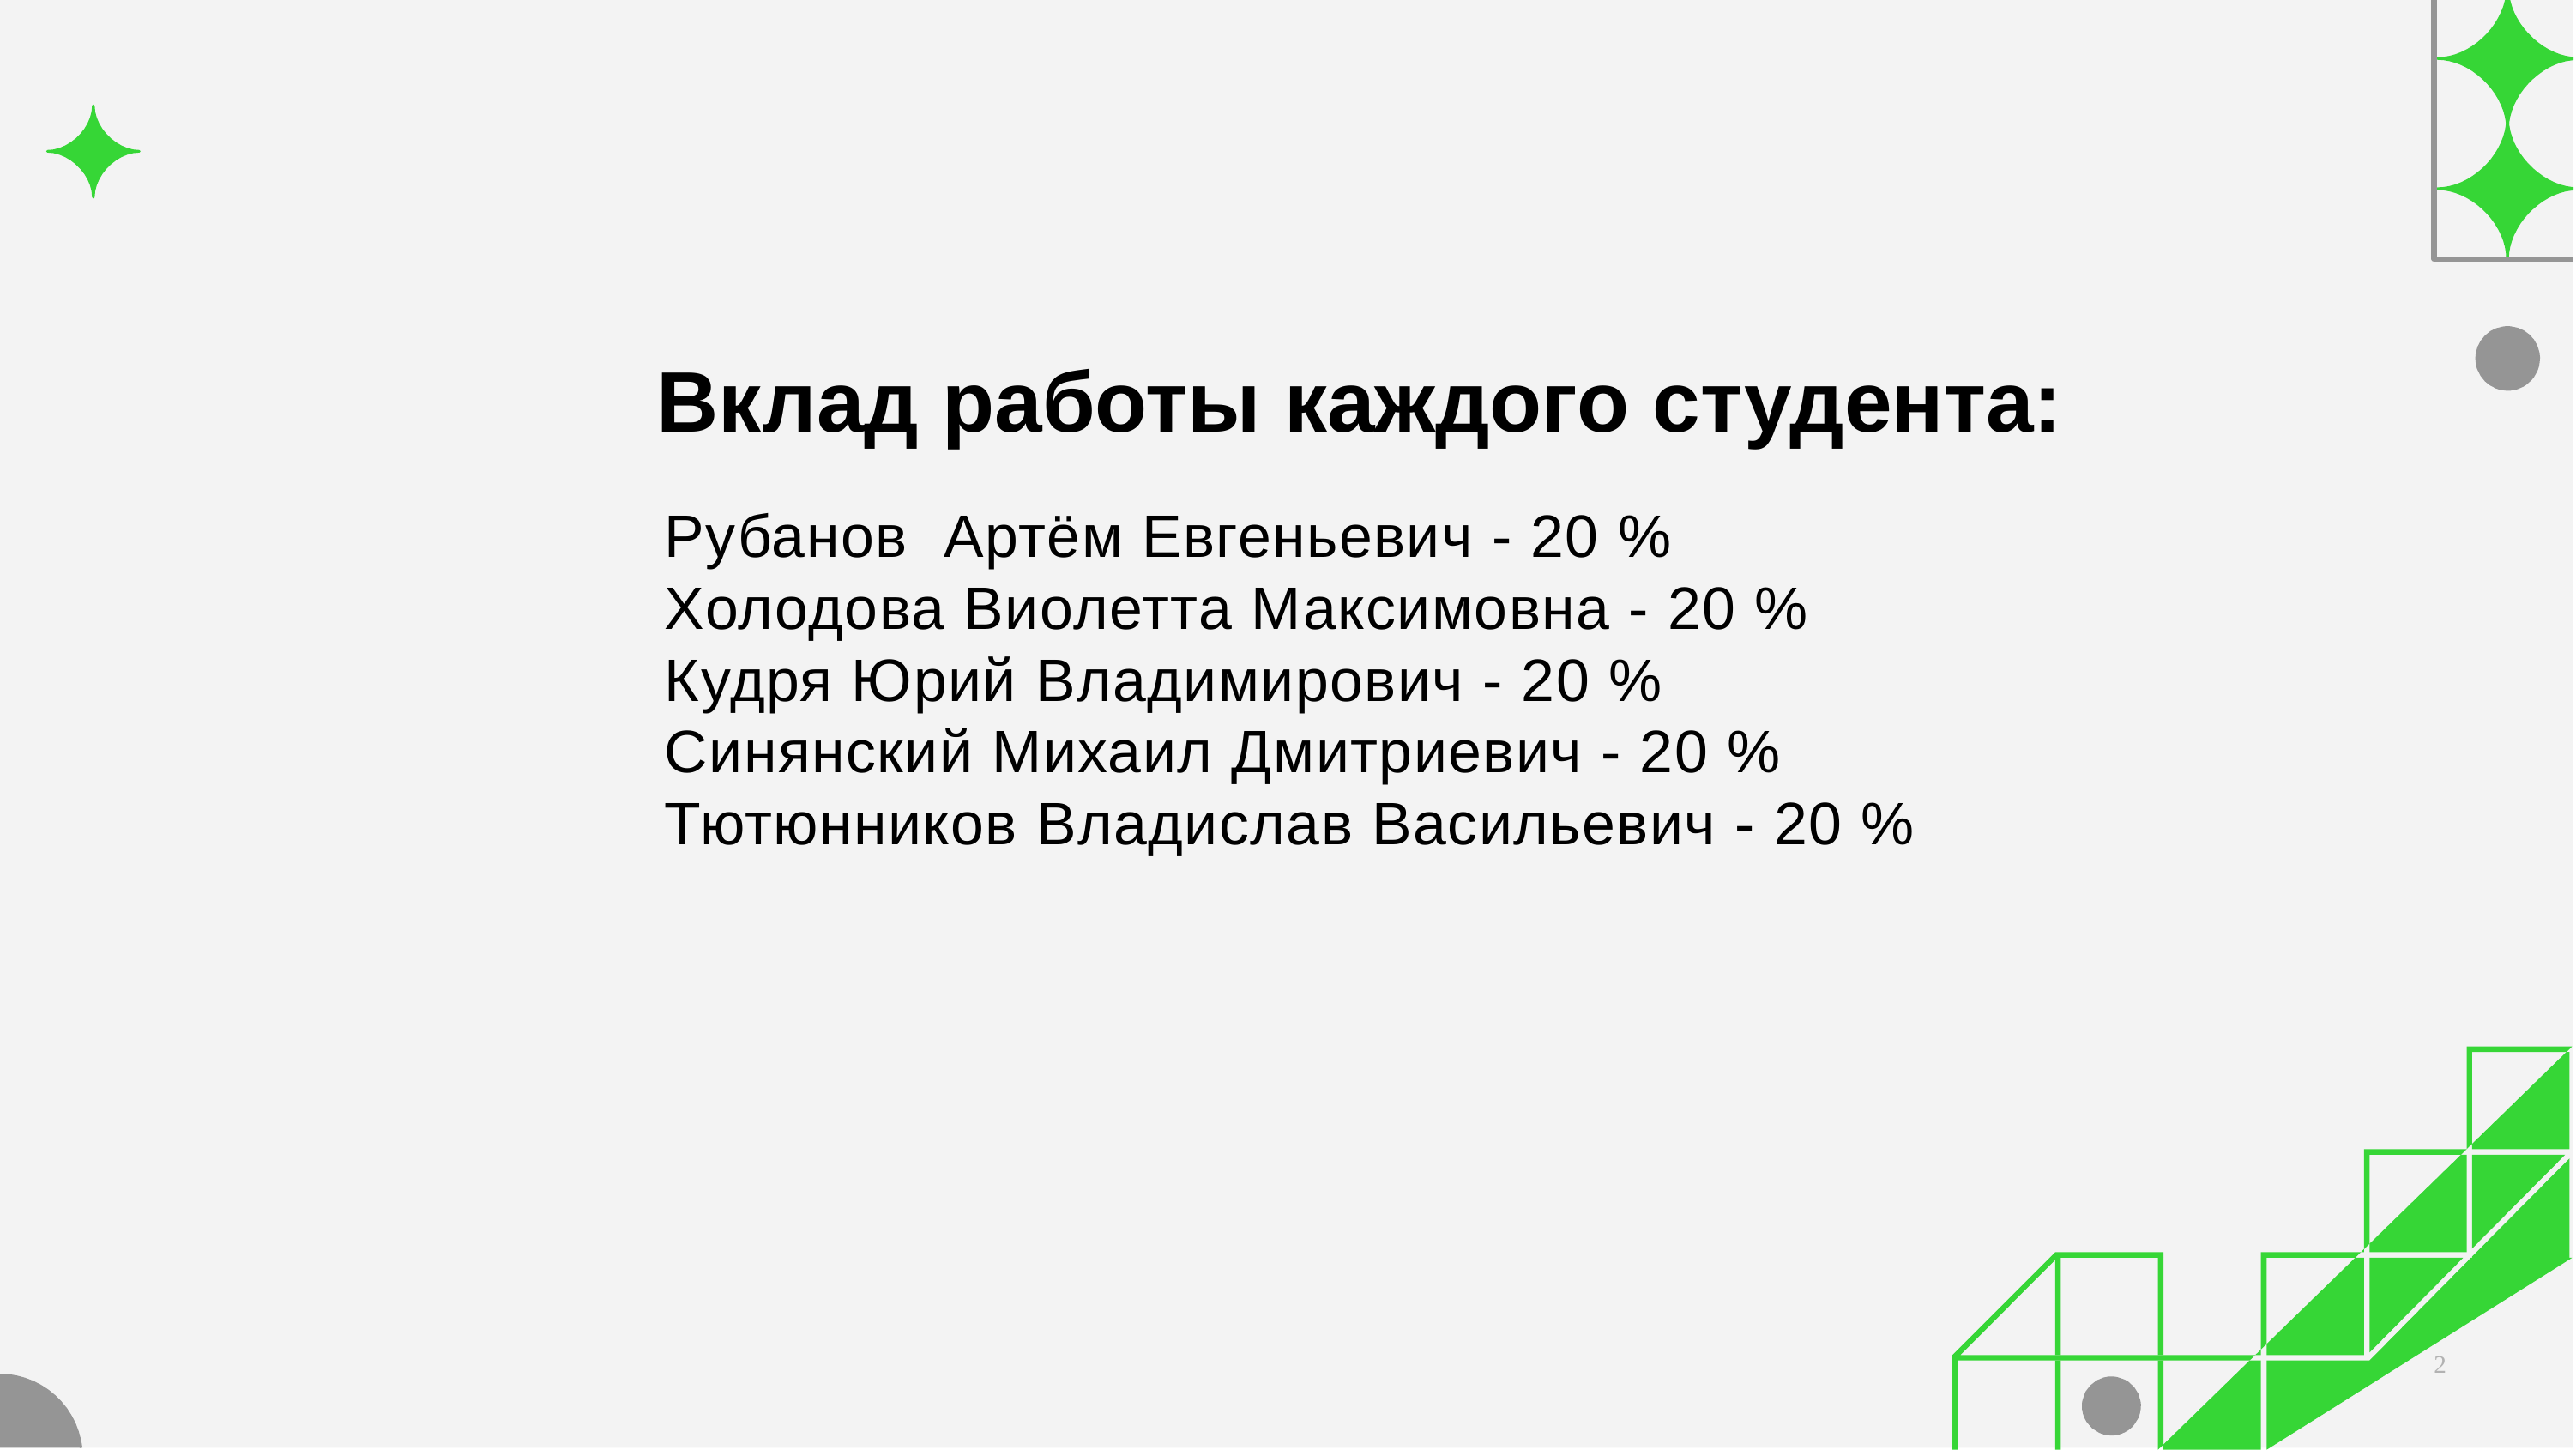

Вклад работы каждого студента:
# Рубанов  Артём Евгеньевич - 20 % Холодова Виолетта Максимовна - 20 % Кудря Юрий Владимирович - 20 % Синянский Михаил Дмитриевич - 20 % Тютюнников Владислав Васильевич - 20 %

2